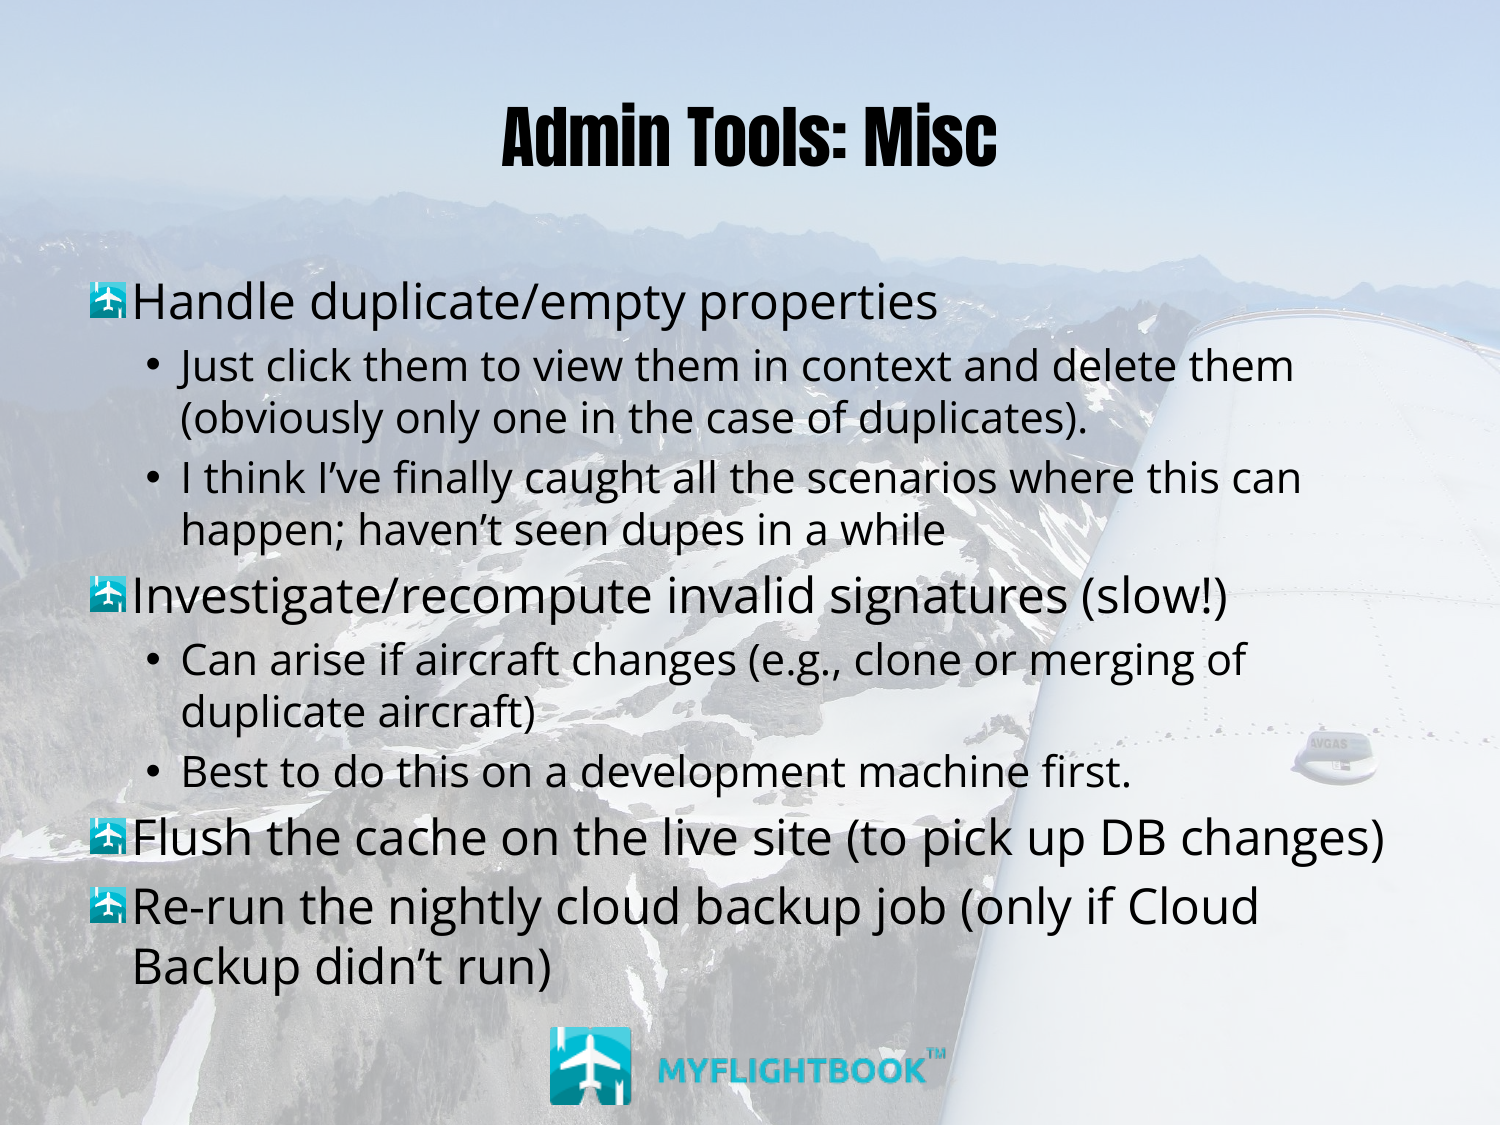

# Admin Tools: Misc
Handle duplicate/empty properties
Just click them to view them in context and delete them (obviously only one in the case of duplicates).
I think I’ve finally caught all the scenarios where this can happen; haven’t seen dupes in a while
Investigate/recompute invalid signatures (slow!)
Can arise if aircraft changes (e.g., clone or merging of duplicate aircraft)
Best to do this on a development machine first.
Flush the cache on the live site (to pick up DB changes)
Re-run the nightly cloud backup job (only if Cloud Backup didn’t run)